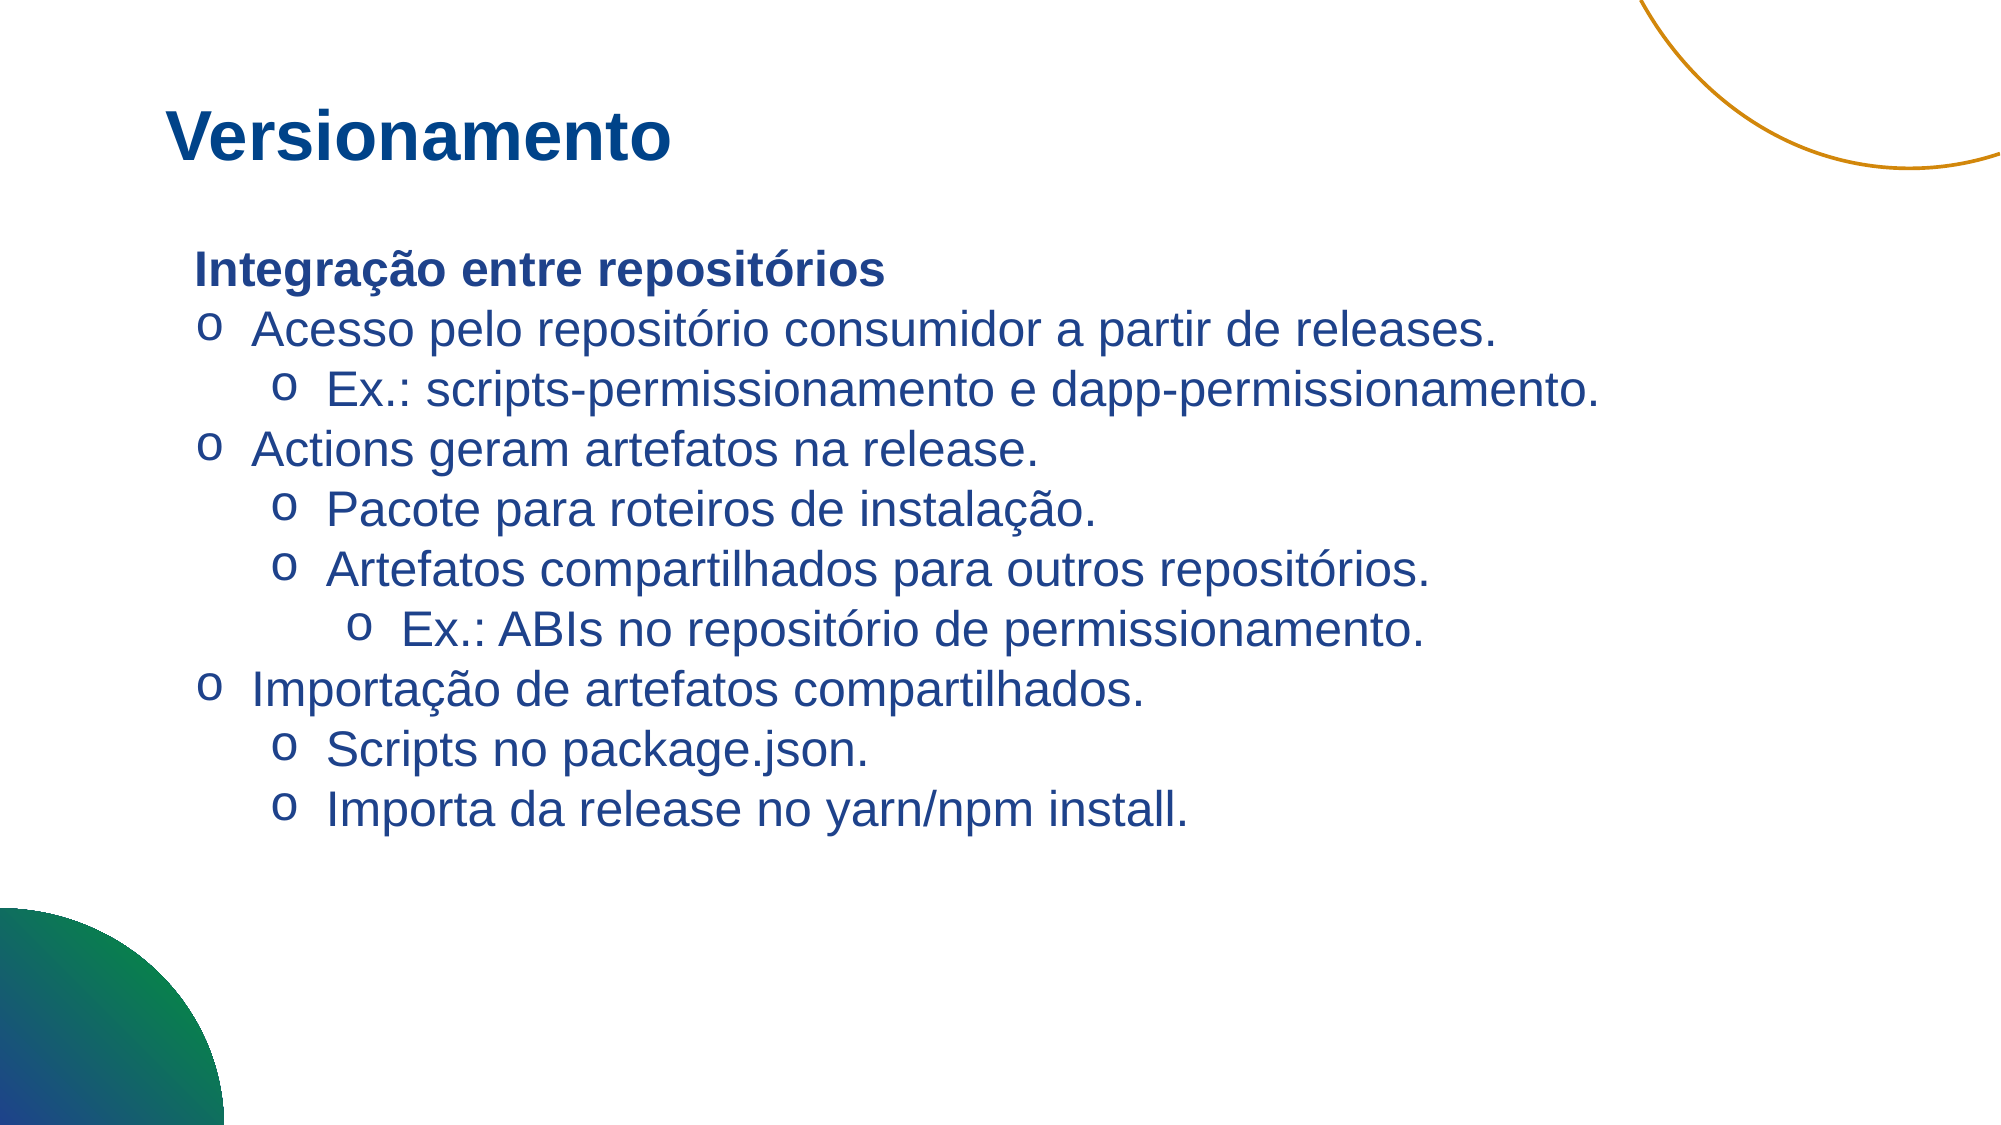

Versionamento
Integração entre repositórios
Acesso pelo repositório consumidor a partir de releases.
Ex.: scripts-permissionamento e dapp-permissionamento.
Actions geram artefatos na release.
Pacote para roteiros de instalação.
Artefatos compartilhados para outros repositórios.
Ex.: ABIs no repositório de permissionamento.
Importação de artefatos compartilhados.
Scripts no package.json.
Importa da release no yarn/npm install.